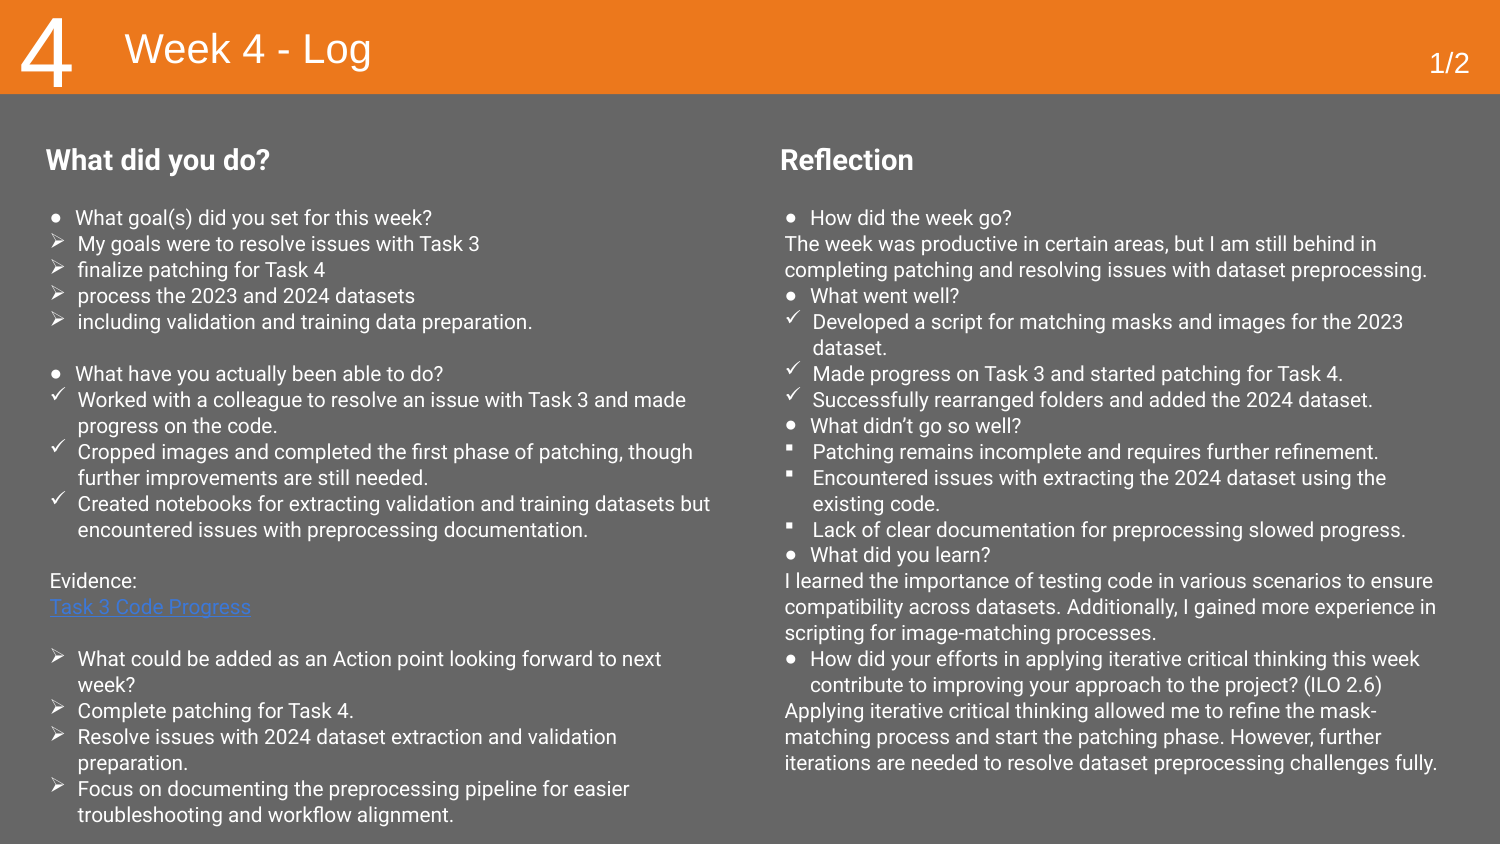

4
# Week 4 - Log
1/2

What did you do?
Reflection
What goal(s) did you set for this week?
My goals were to resolve issues with Task 3
finalize patching for Task 4
process the 2023 and 2024 datasets
including validation and training data preparation.

What have you actually been able to do?
Worked with a colleague to resolve an issue with Task 3 and made progress on the code.
Cropped images and completed the first phase of patching, though further improvements are still needed.
Created notebooks for extracting validation and training datasets but encountered issues with preprocessing documentation.

Evidence:
Task 3 Code Progress

What could be added as an Action point looking forward to next week?
Complete patching for Task 4.
Resolve issues with 2024 dataset extraction and validation preparation.
Focus on documenting the preprocessing pipeline for easier troubleshooting and workflow alignment.

How did the week go?
The week was productive in certain areas, but I am still behind in completing patching and resolving issues with dataset preprocessing.
What went well?
Developed a script for matching masks and images for the 2023 dataset.
Made progress on Task 3 and started patching for Task 4.
Successfully rearranged folders and added the 2024 dataset.
What didn’t go so well?
Patching remains incomplete and requires further refinement.
Encountered issues with extracting the 2024 dataset using the existing code.
Lack of clear documentation for preprocessing slowed progress.
What did you learn?
I learned the importance of testing code in various scenarios to ensure compatibility across datasets. Additionally, I gained more experience in scripting for image-matching processes.
How did your efforts in applying iterative critical thinking this week contribute to improving your approach to the project? (ILO 2.6)
Applying iterative critical thinking allowed me to refine the mask-matching process and start the patching phase. However, further iterations are needed to resolve dataset preprocessing challenges fully.